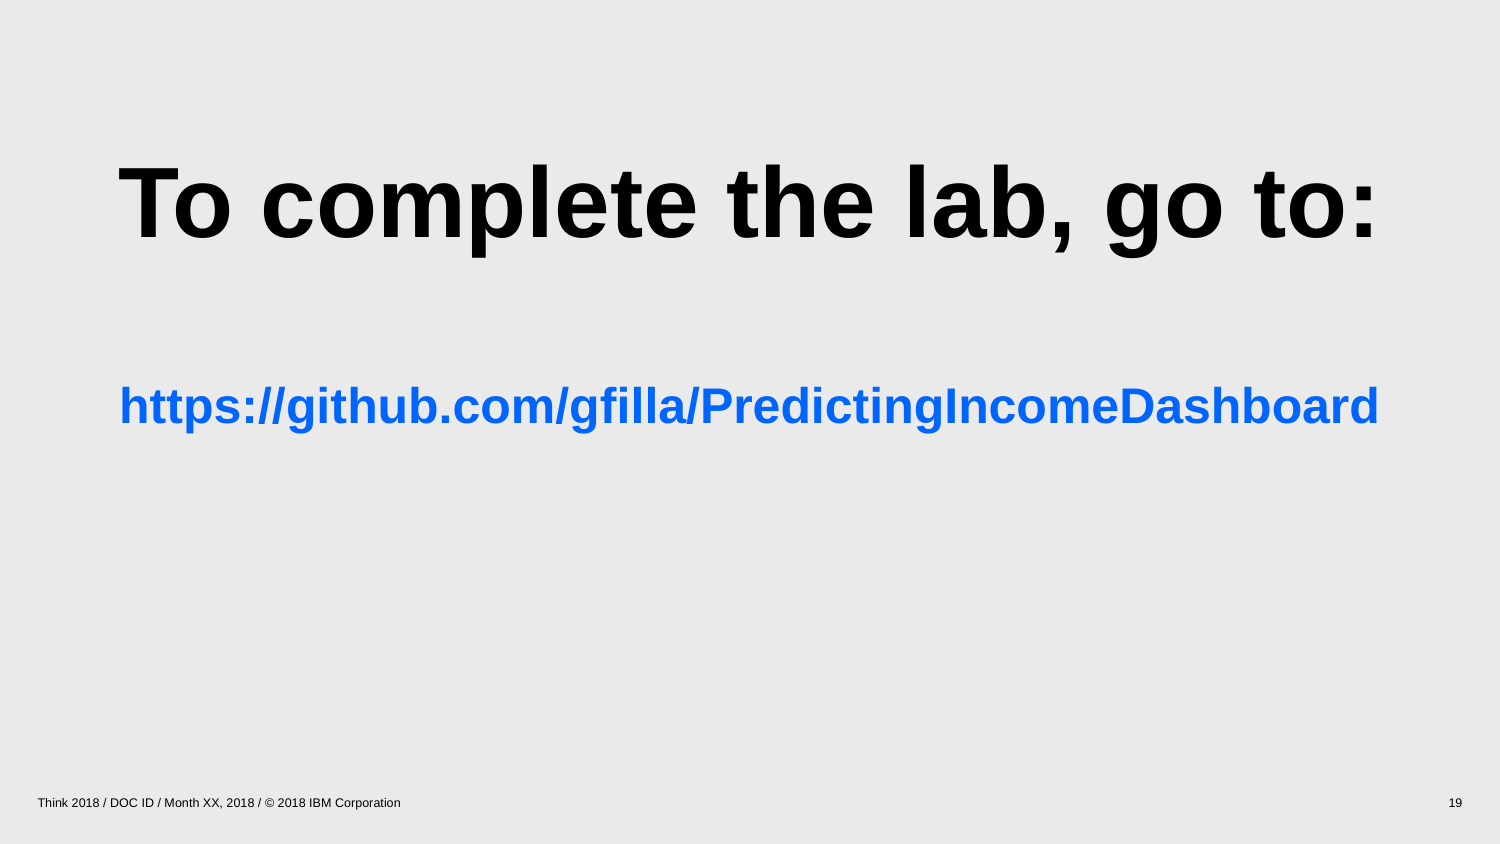

# To complete the lab, go to: https://github.com/gfilla/PredictingIncomeDashboard
Think 2018 / DOC ID / Month XX, 2018 / © 2018 IBM Corporation
19